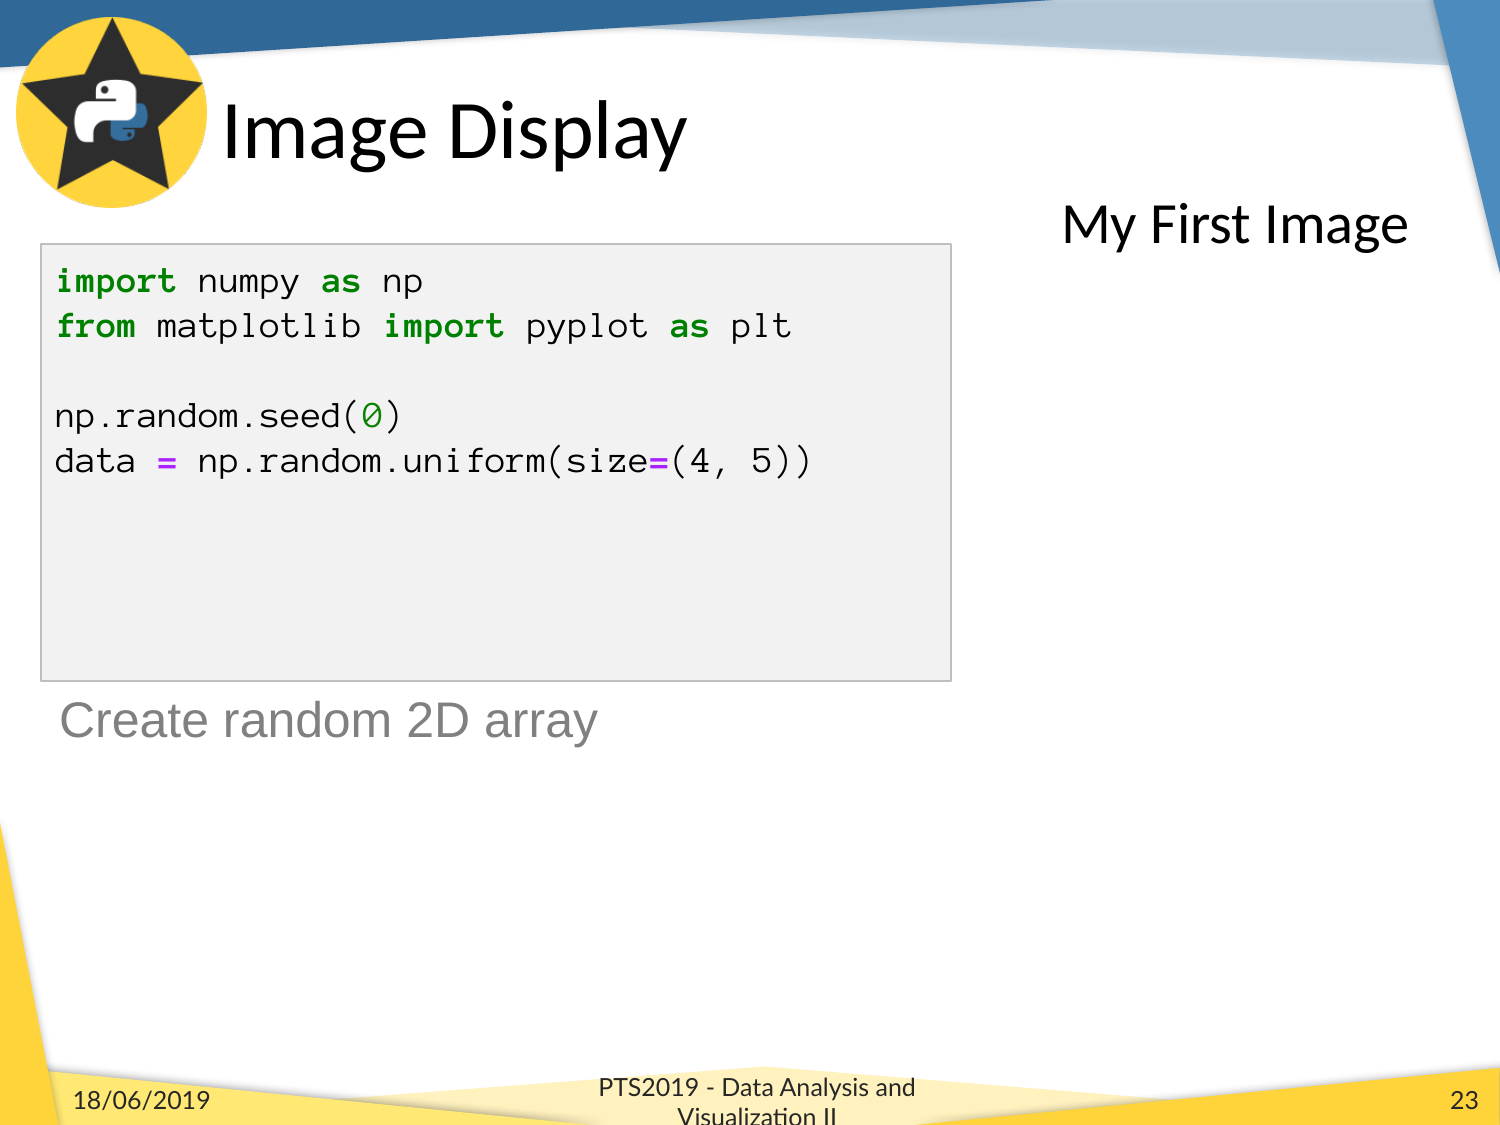

# Image Display
My First Image
import numpy as np
from matplotlib import pyplot as plt

np.random.seed(0)
data = np.random.uniform(size=(4, 5))

Create random 2D array
PTS2019 - Data Analysis and Visualization II
18/06/2019
23